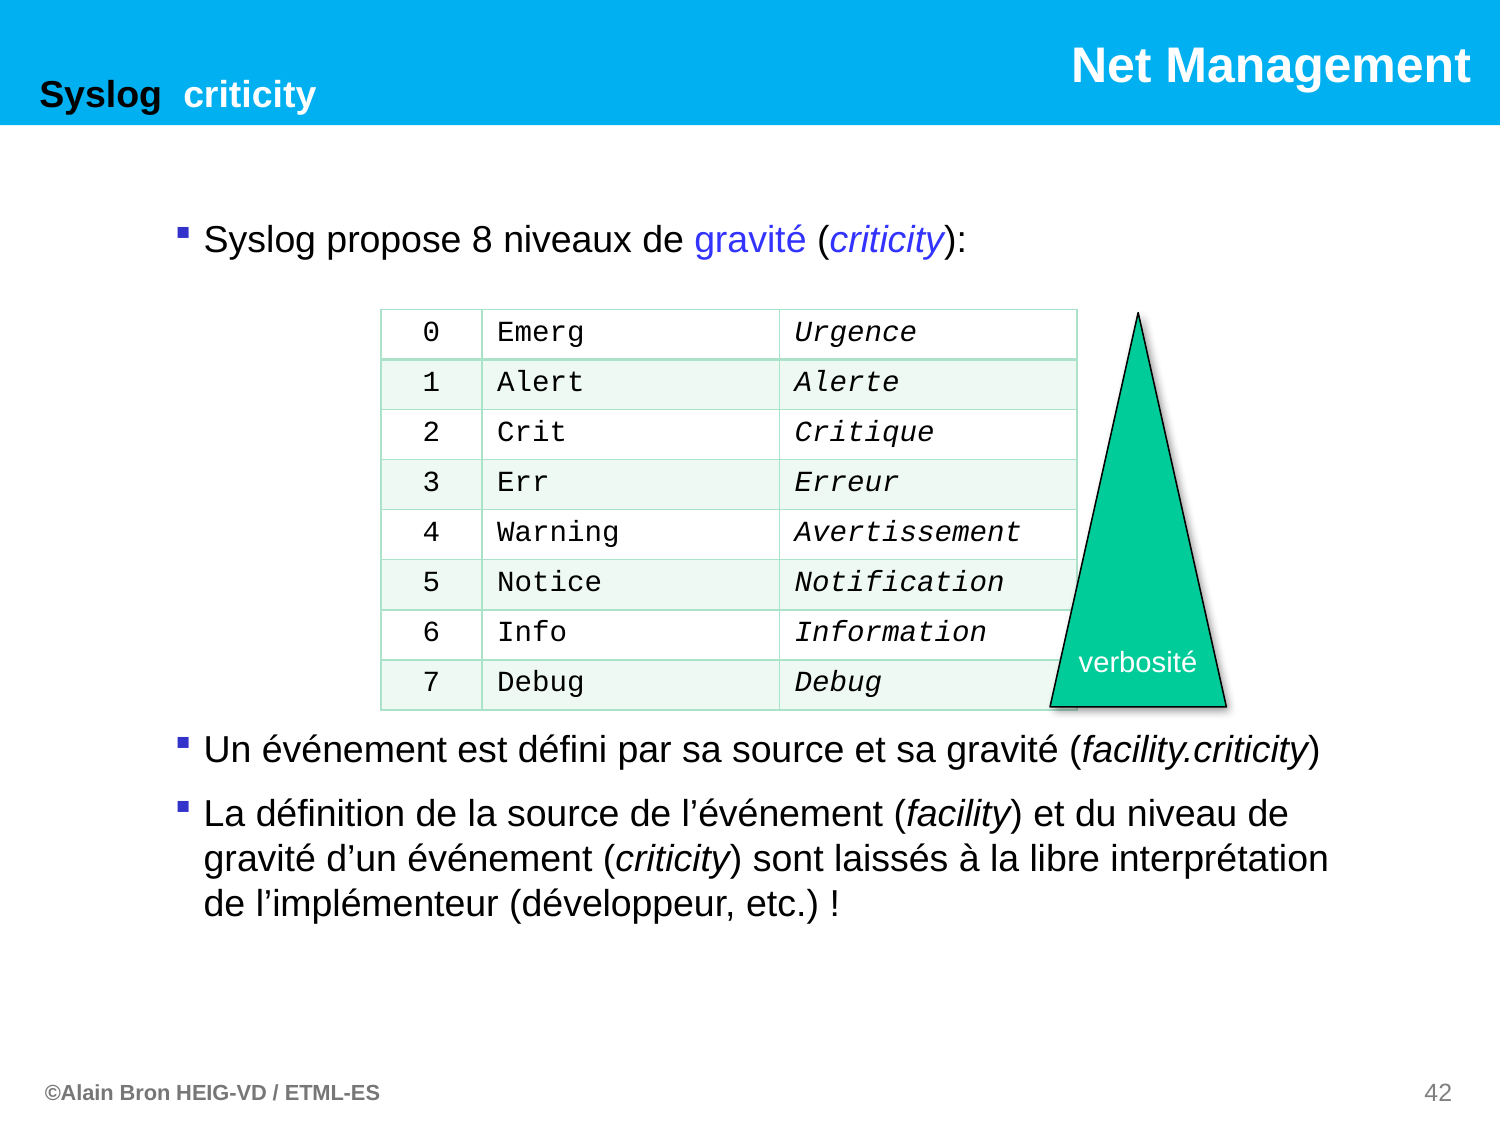

Syslog  criticity
Syslog propose 8 niveaux de gravité (criticity):

Un événement est défini par sa source et sa gravité (facility.criticity)
La définition de la source de l’événement (facility) et du niveau de gravité d’un événement (criticity) sont laissés à la libre interprétation de l’implémenteur (développeur, etc.) !

| 0 | Emerg | Urgence |
| --- | --- | --- |
| 1 | Alert | Alerte |
| 2 | Crit | Critique |
| 3 | Err | Erreur |
| 4 | Warning | Avertissement |
| 5 | Notice | Notification |
| 6 | Info | Information |
| 7 | Debug | Debug |

verbosité